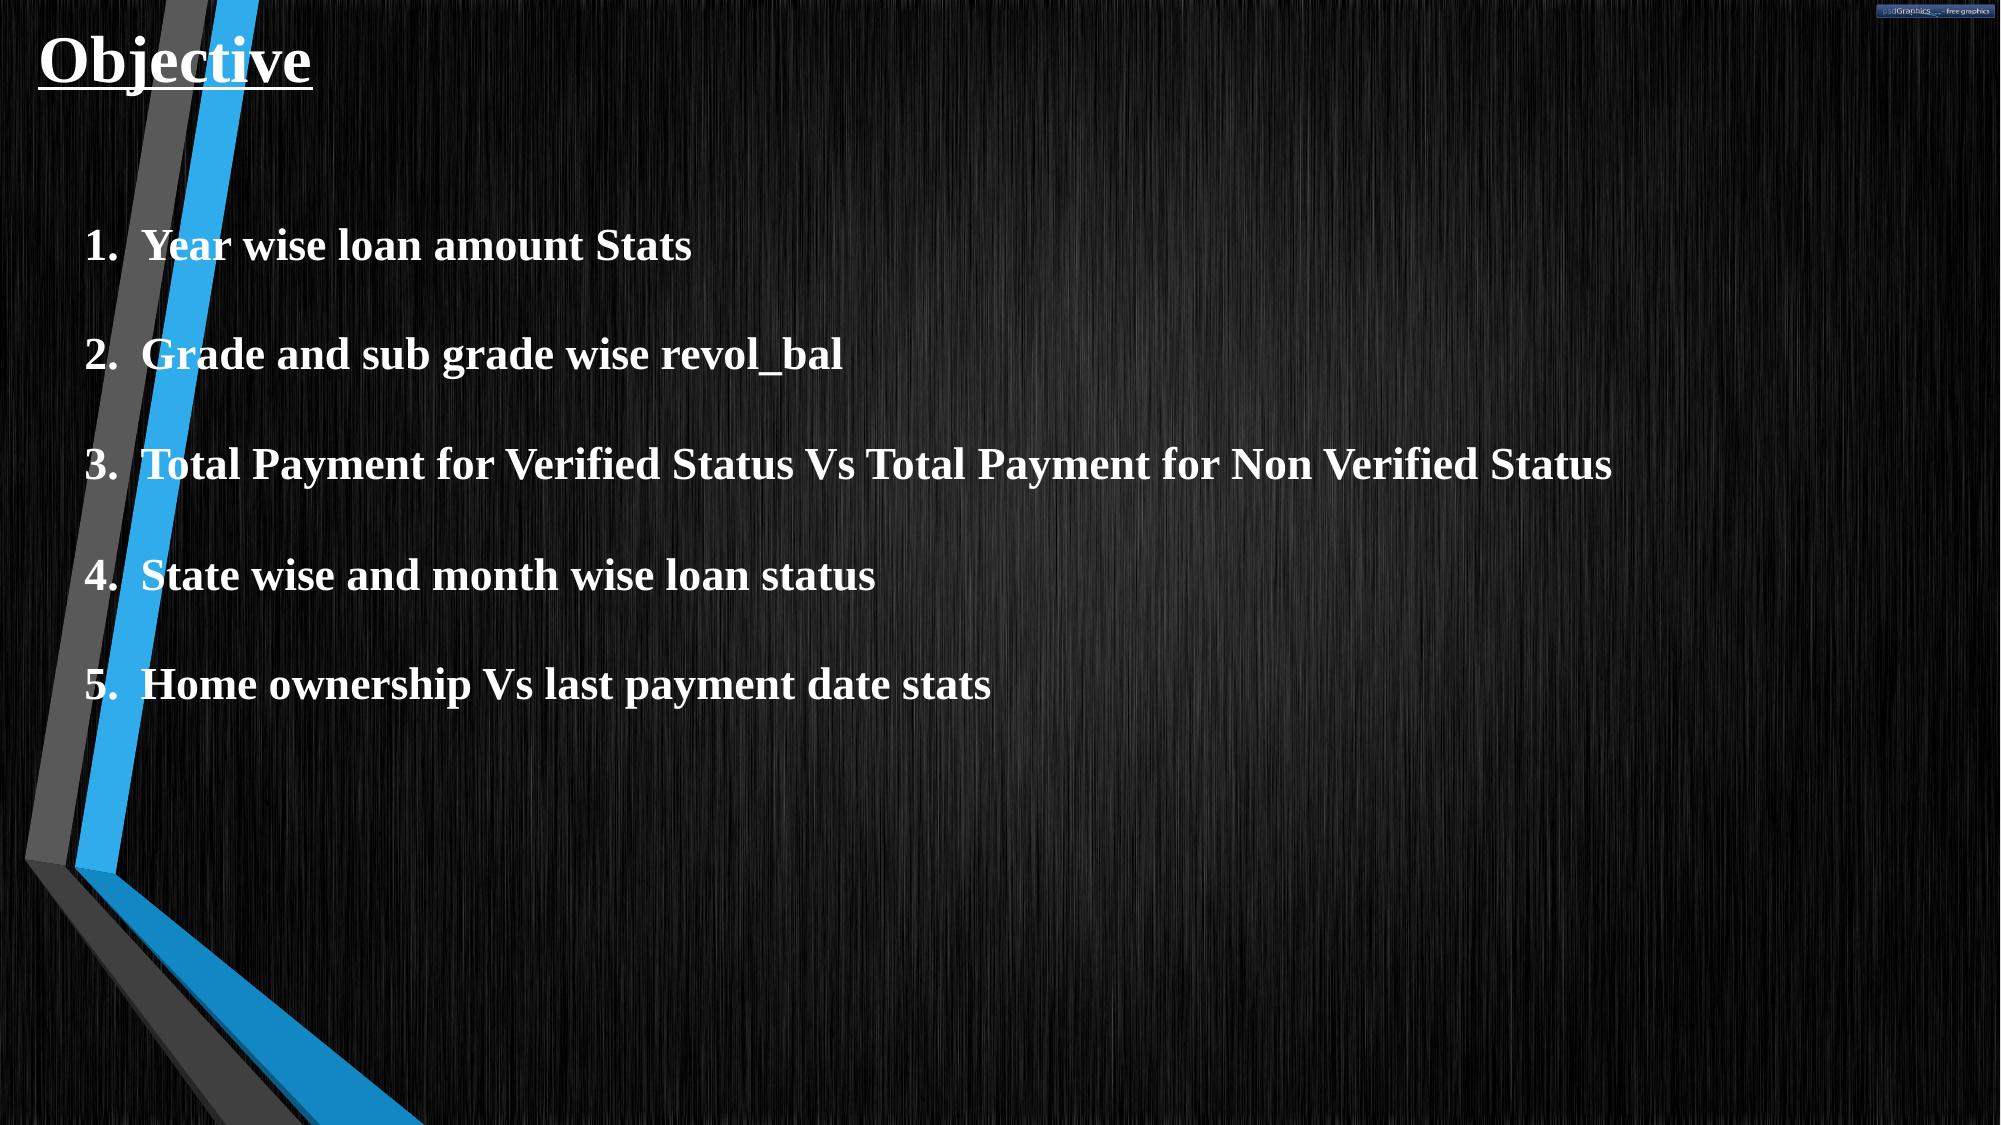

Objective
Year wise loan amount Stats

Grade and sub grade wise revol_bal

Total Payment for Verified Status Vs Total Payment for Non Verified Status

State wise and month wise loan status

Home ownership Vs last payment date stats